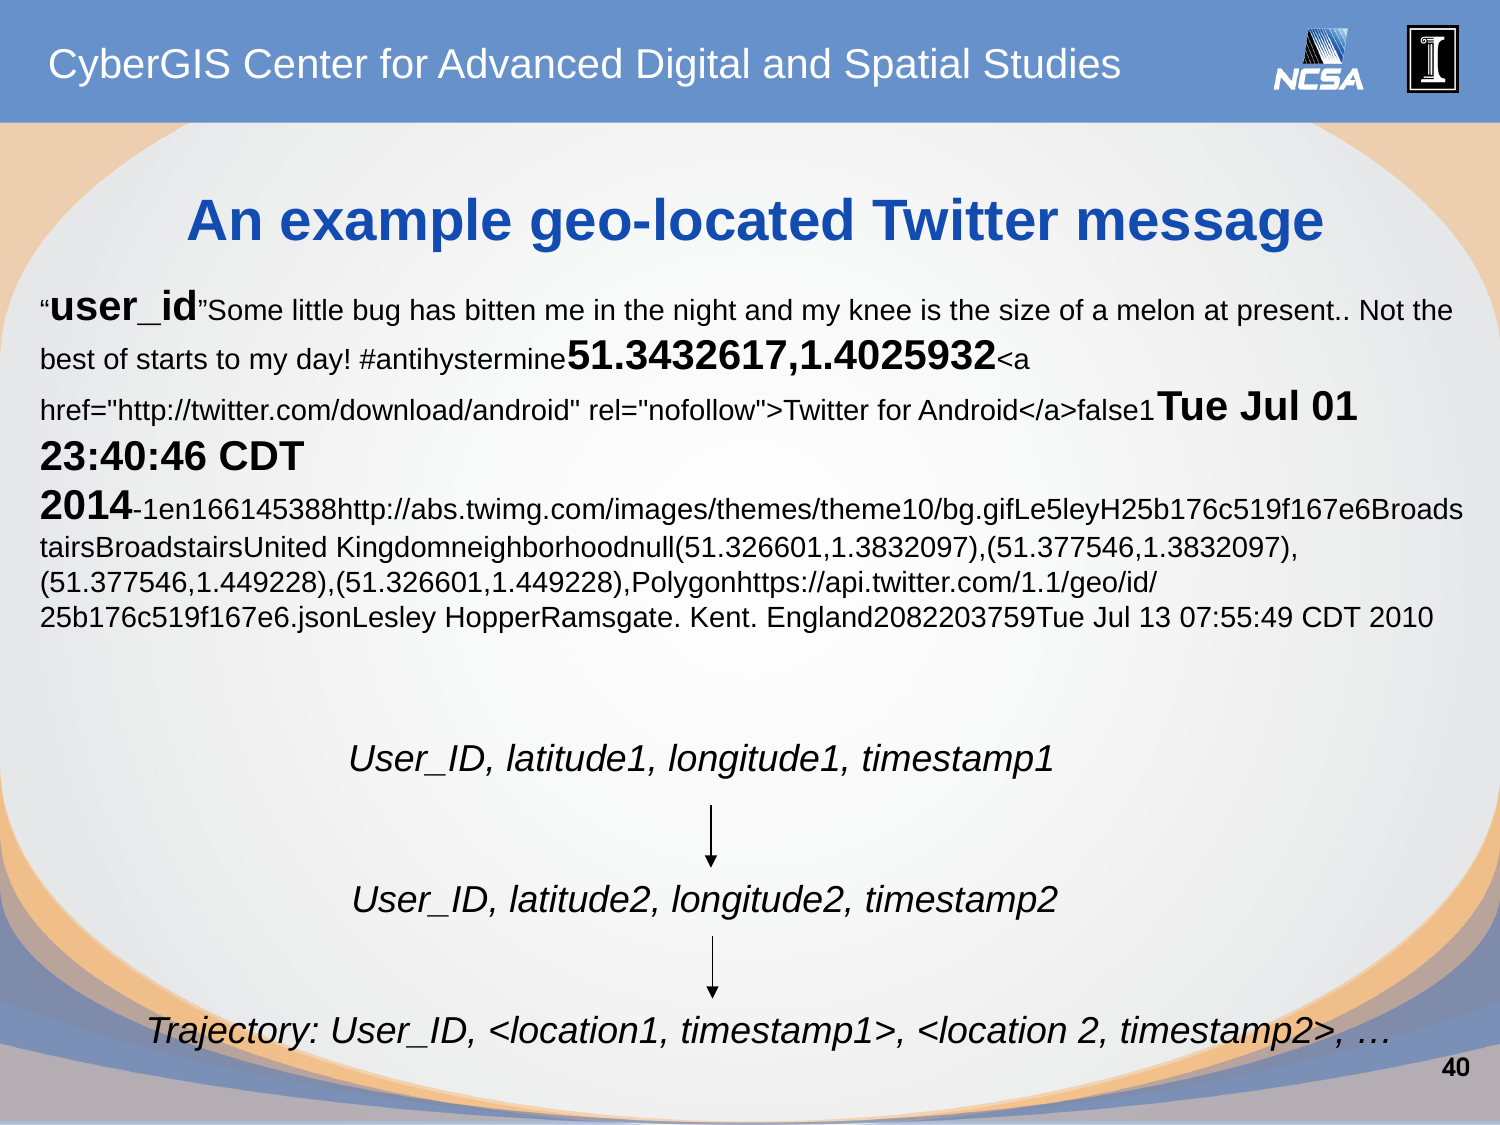

An example geo-located Twitter message

“user_id”Some little bug has bitten me in the night and my knee is the size of a melon at present.. Not the best of starts to my day! #antihystermine51.3432617,1.4025932<a href="http://twitter.com/download/android" rel="nofollow">Twitter for Android</a>false1Tue Jul 01 23:40:46 CDT 2014-1en166145388http://abs.twimg.com/images/themes/theme10/bg.gifLe5leyH25b176c519f167e6BroadstairsBroadstairsUnited Kingdomneighborhoodnull(51.326601,1.3832097),(51.377546,1.3832097),(51.377546,1.449228),(51.326601,1.449228),Polygonhttps://api.twitter.com/1.1/geo/id/25b176c519f167e6.jsonLesley HopperRamsgate. Kent. England2082203759Tue Jul 13 07:55:49 CDT 2010

User_ID, latitude1, longitude1, timestamp1
User_ID, latitude2, longitude2, timestamp2
Trajectory: User_ID, <location1, timestamp1>, <location 2, timestamp2>, …
40